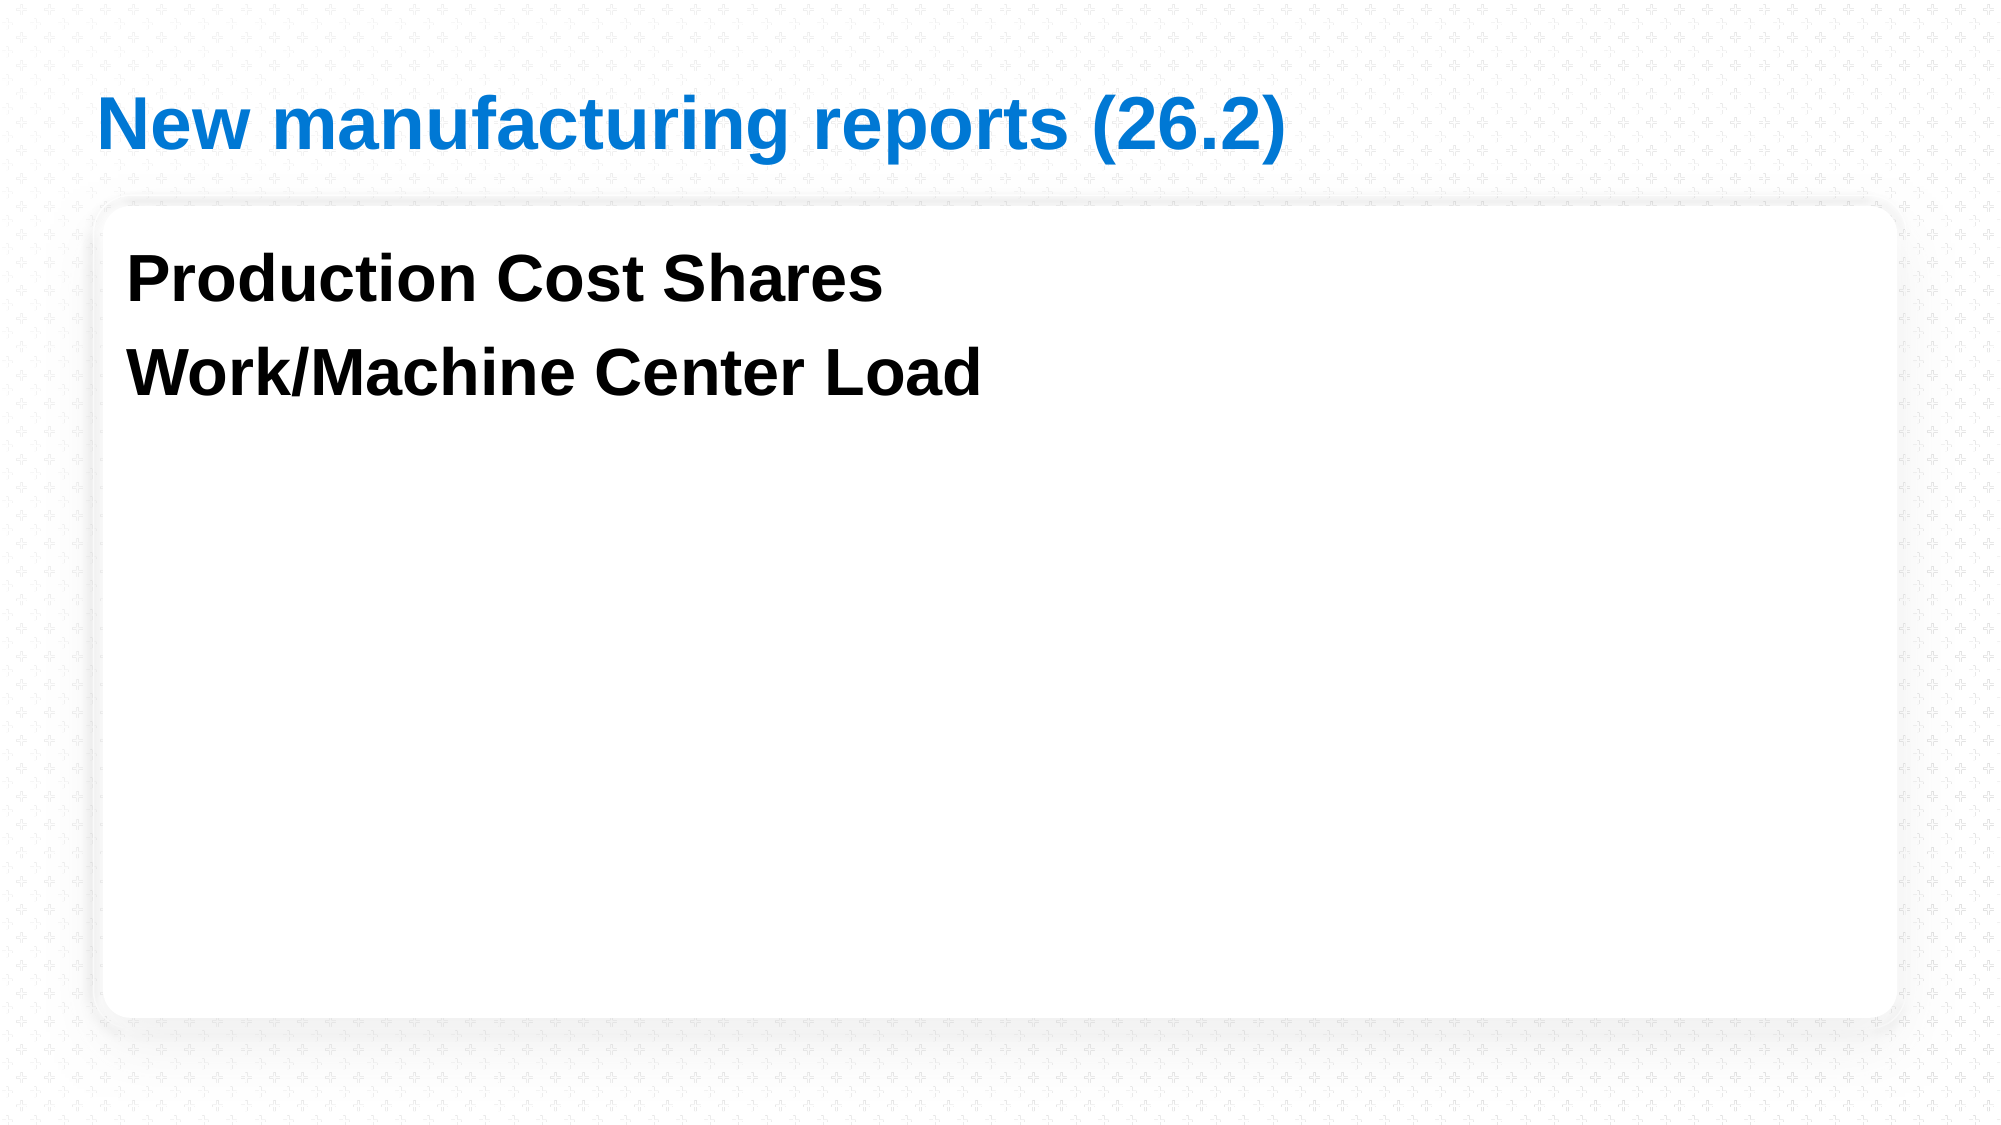

# New manufacturing reports (26.2)
Production Cost Shares
Work/Machine Center Load